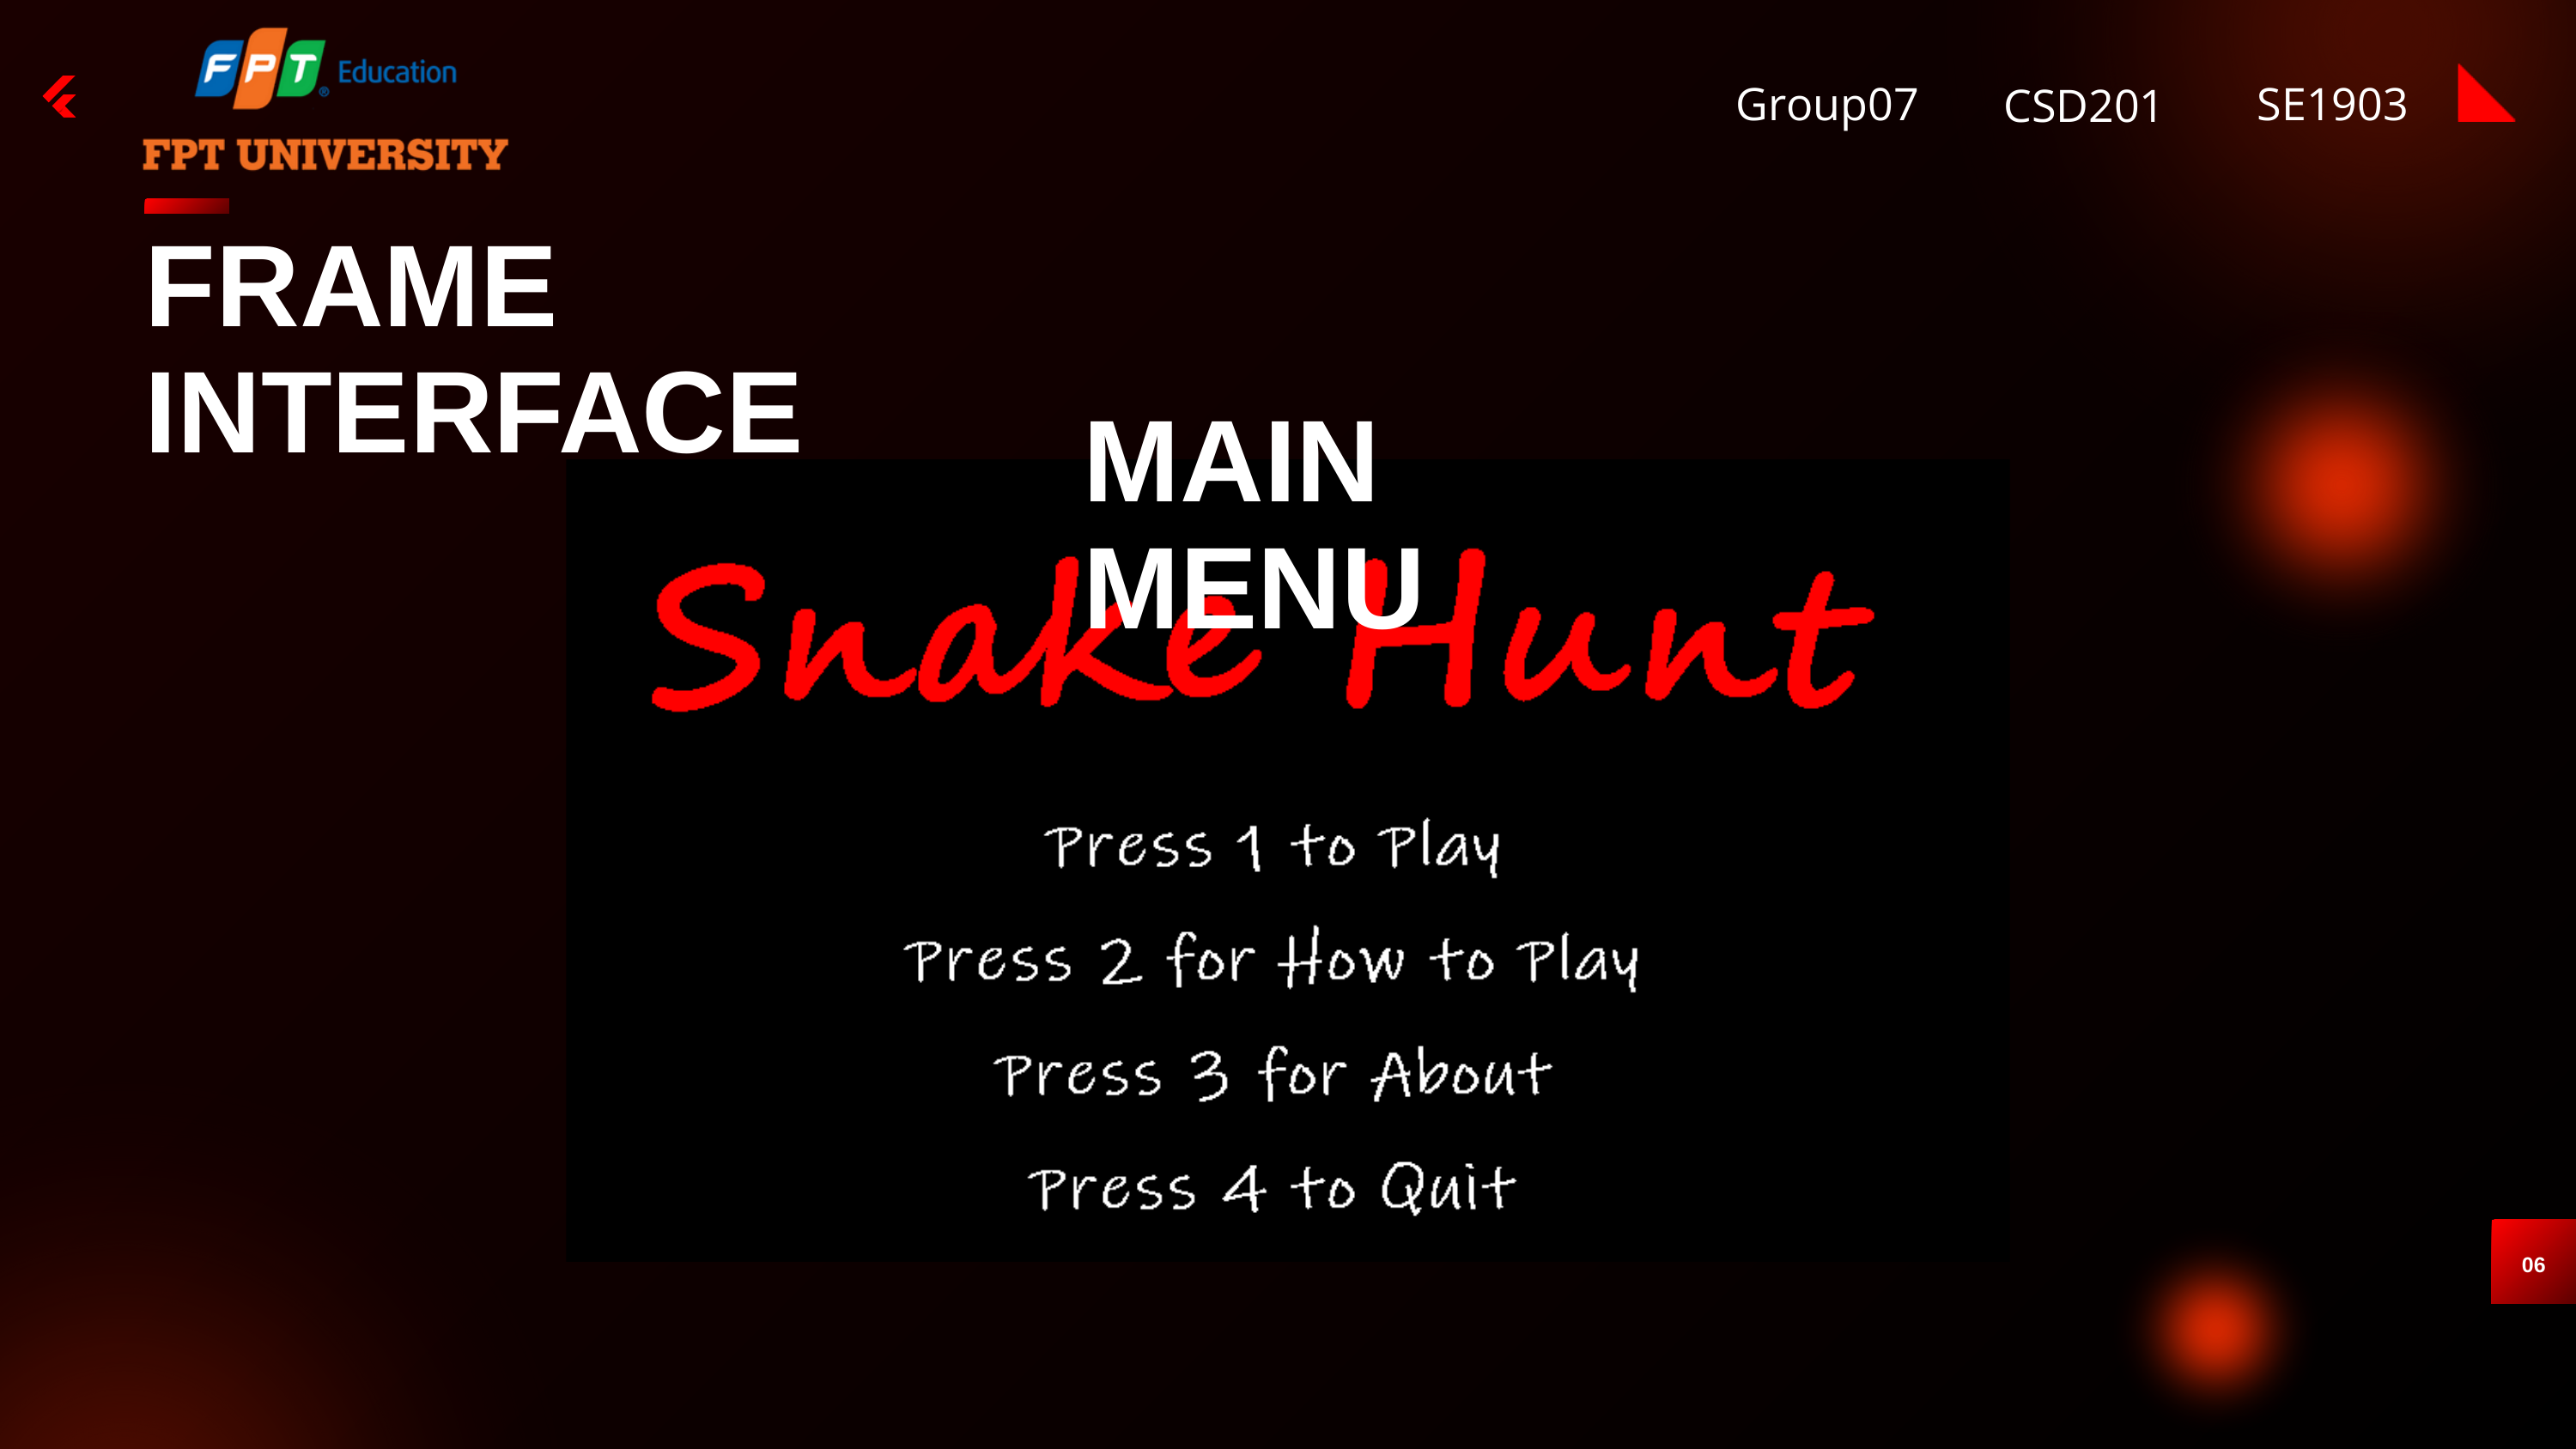

Group07
SE1903
CSD201

FRAME INTERFACE

MAIN MENU

06